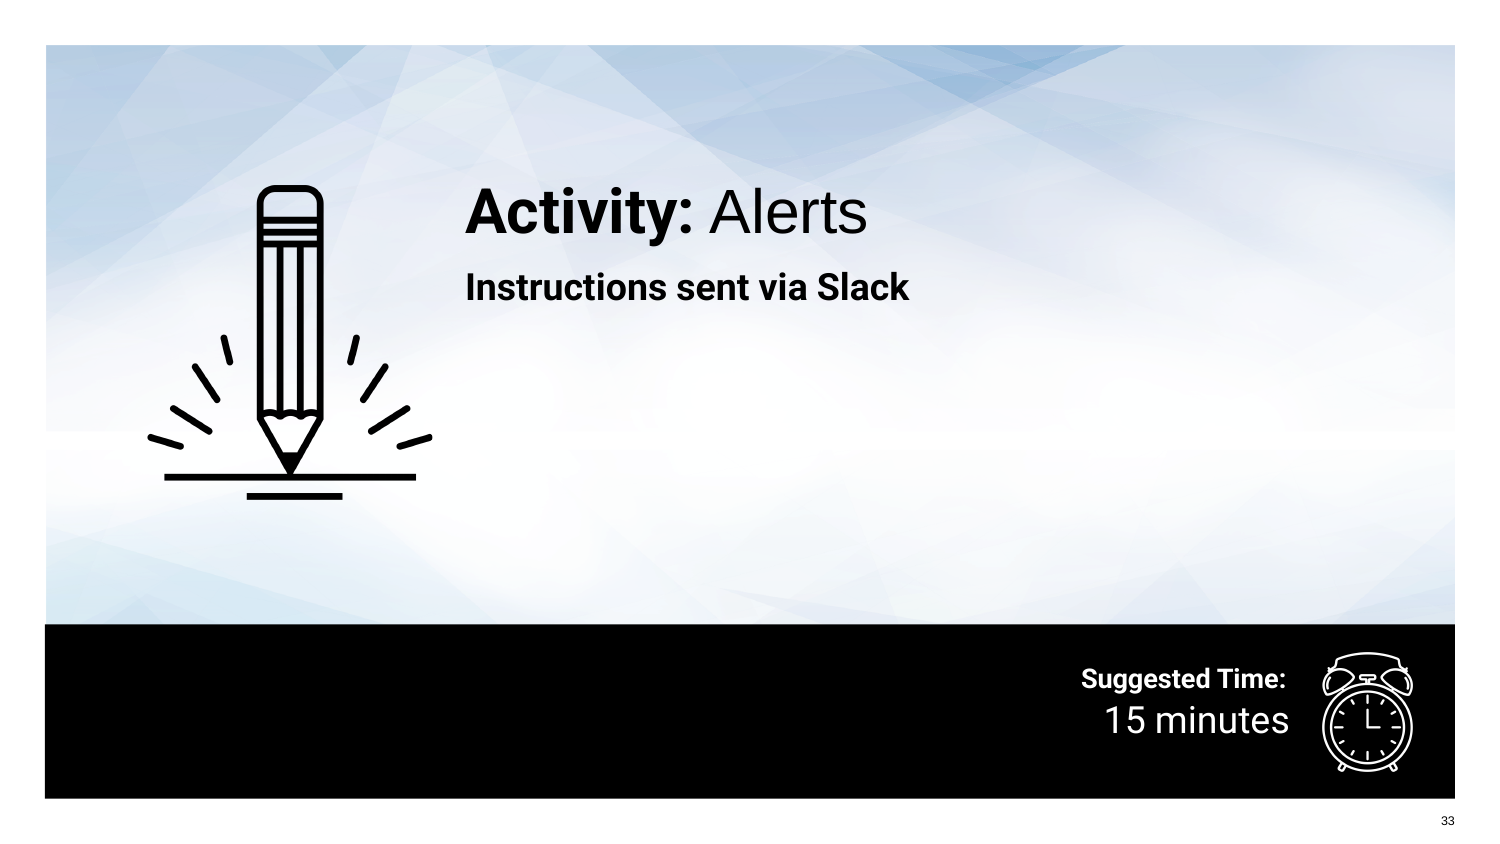

Activity: Alerts
Instructions sent via Slack

# 15 minutes

33